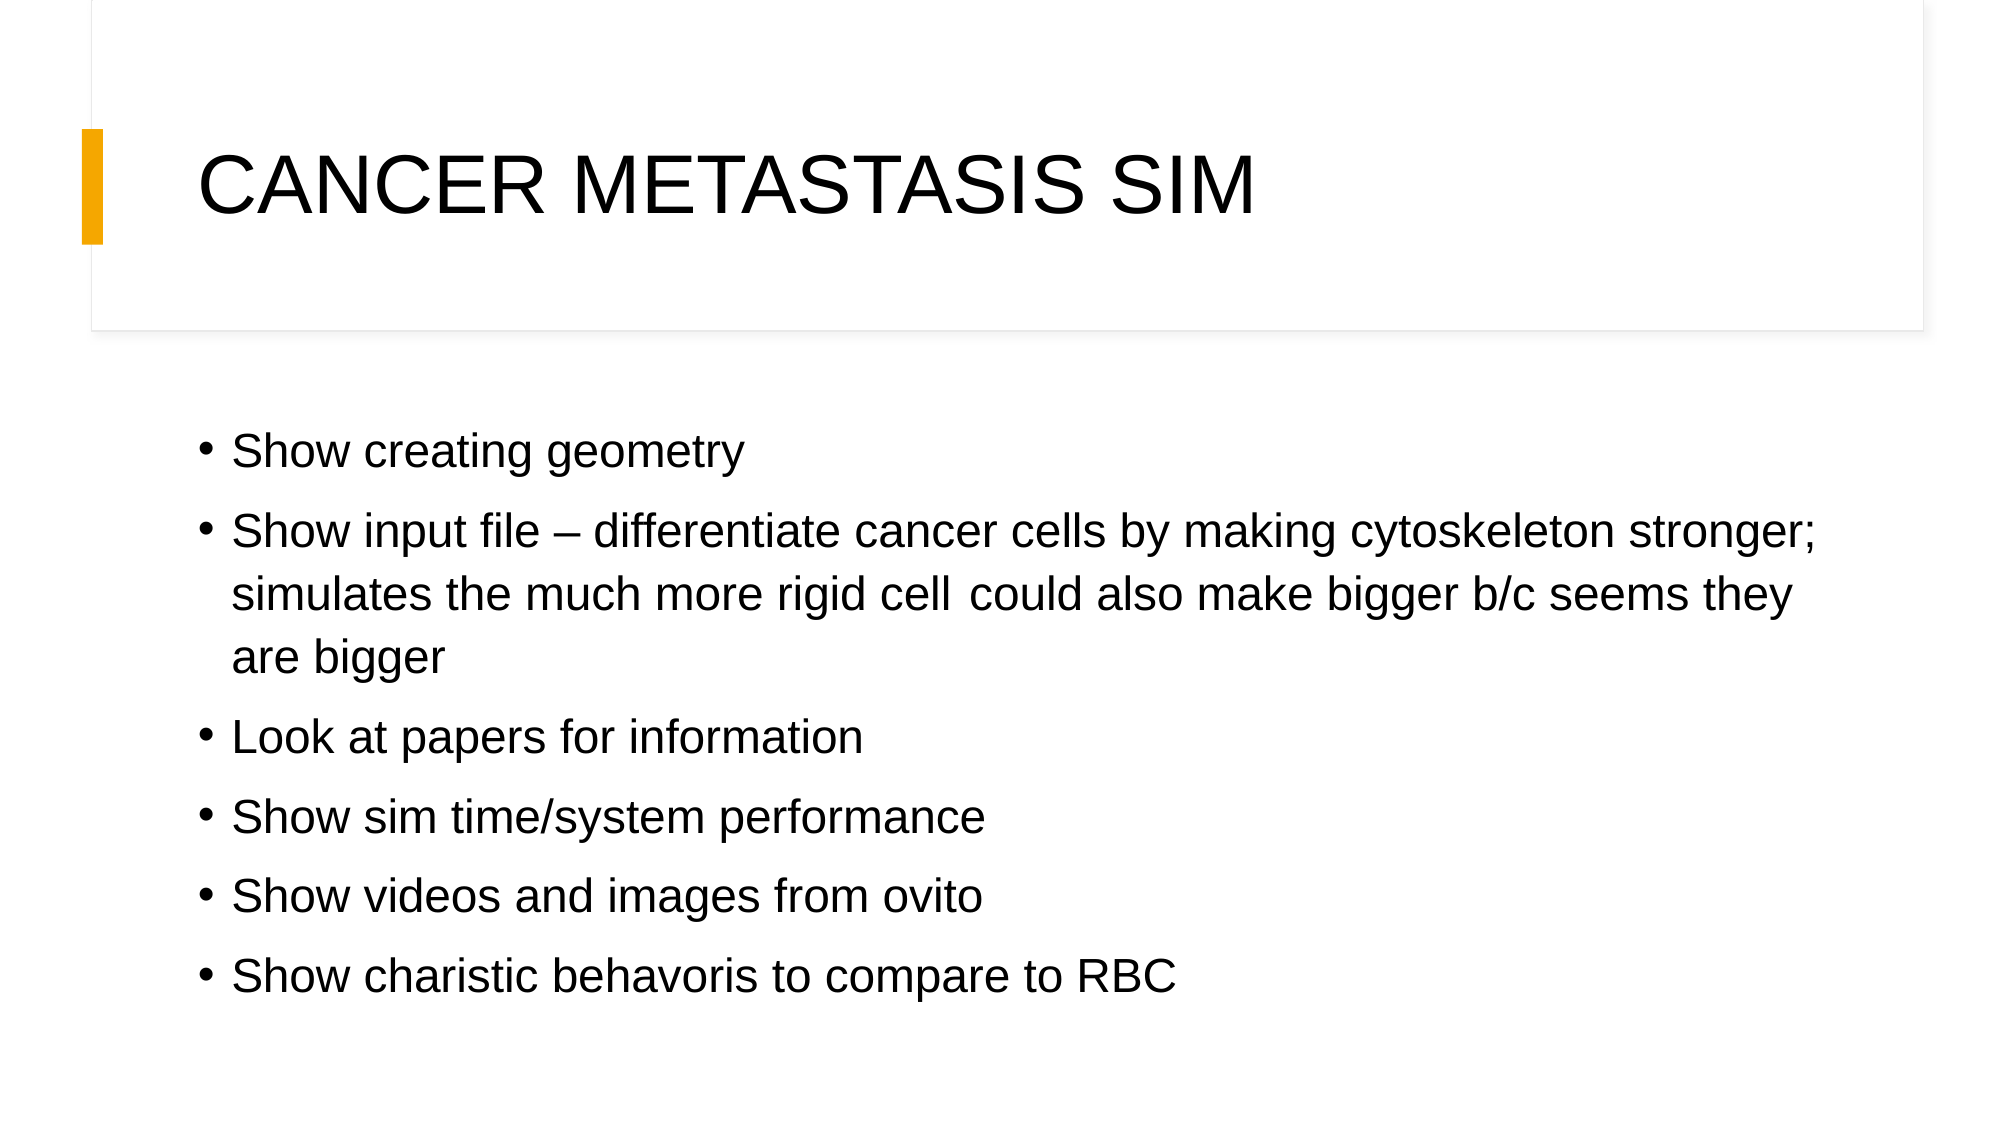

# CANCER METASTASIS SIM
Show creating geometry
Show input file – differentiate cancer cells by making cytoskeleton stronger; simulates the much more rigid cell	could also make bigger b/c seems they are bigger
Look at papers for information
Show sim time/system performance
Show videos and images from ovito
Show charistic behavoris to compare to RBC